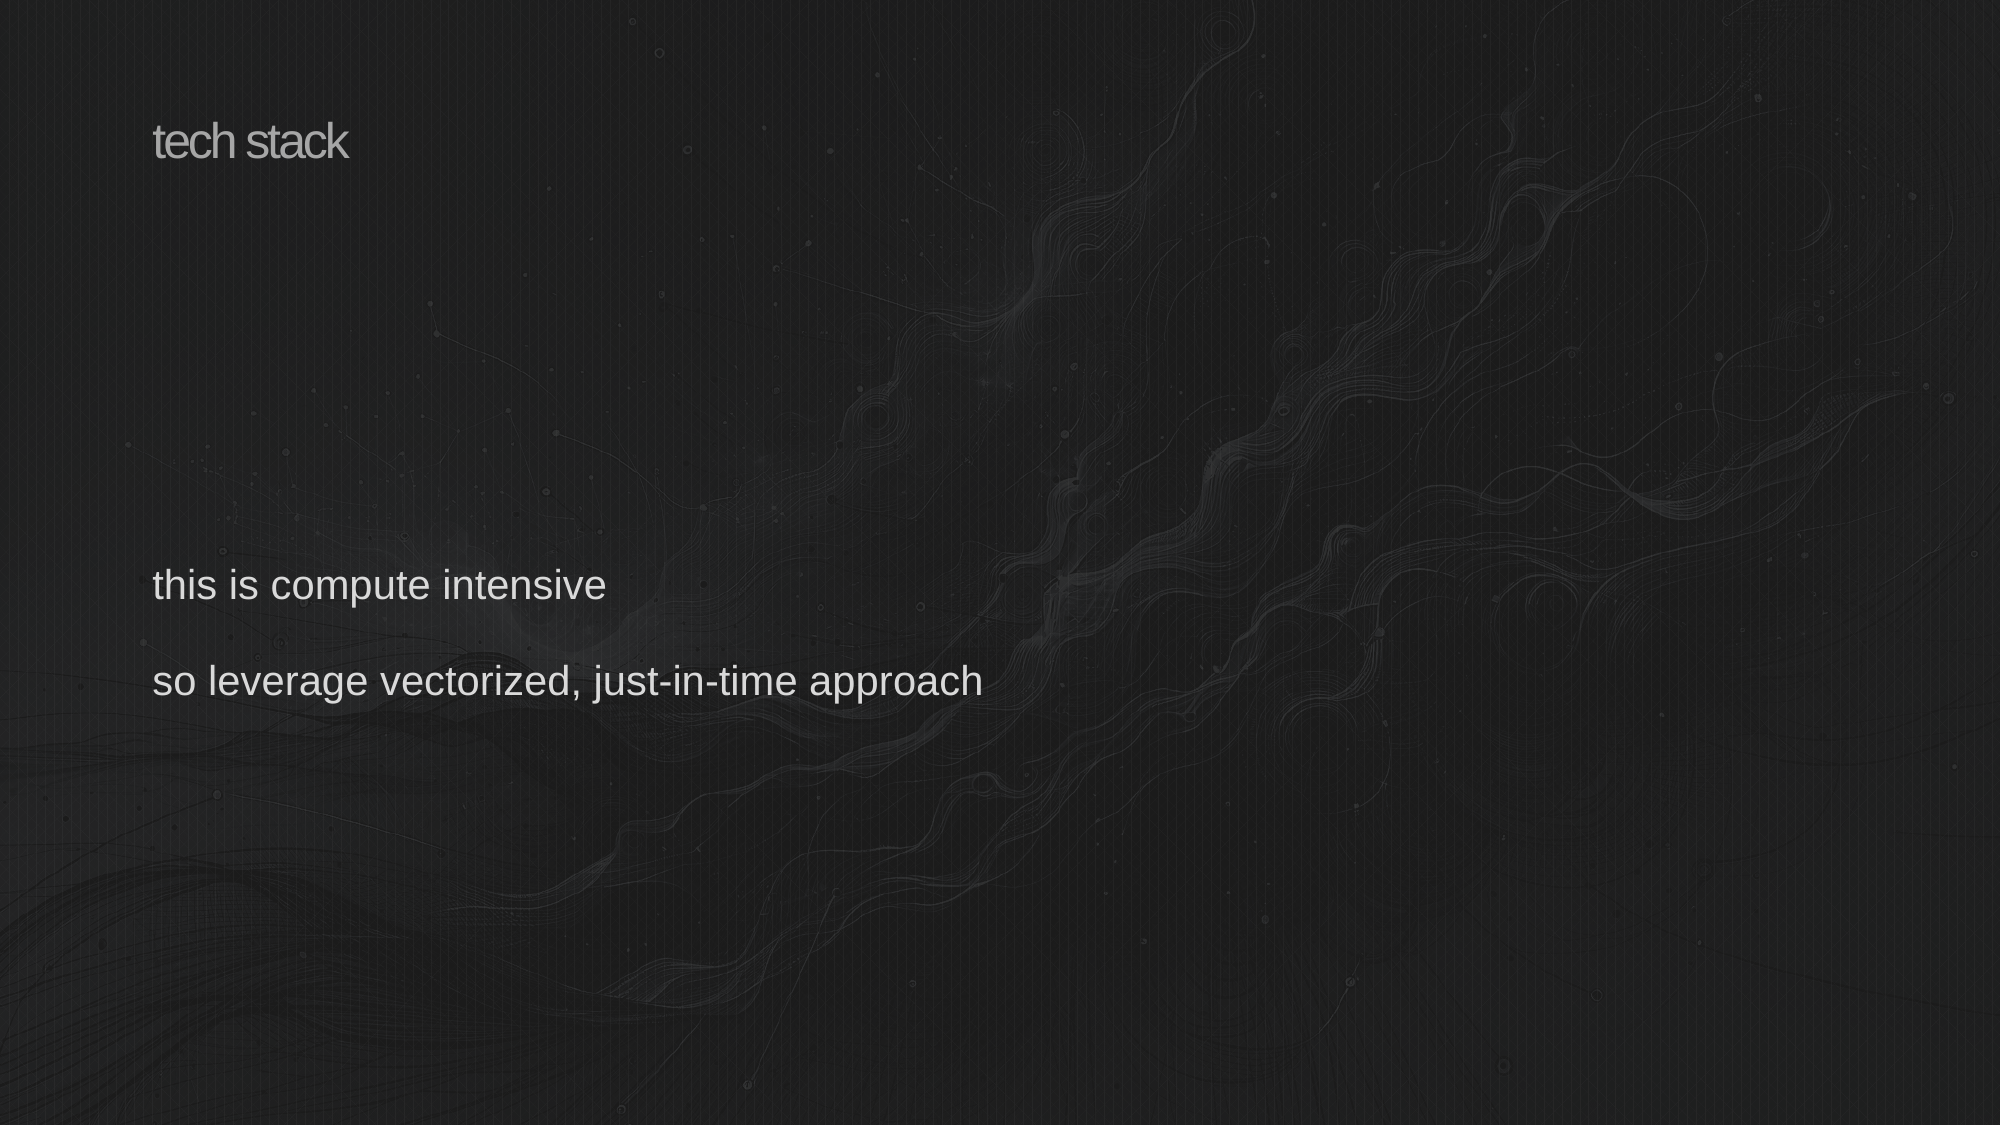

# tech stack
this is compute intensive
so leverage vectorized, just-in-time approach